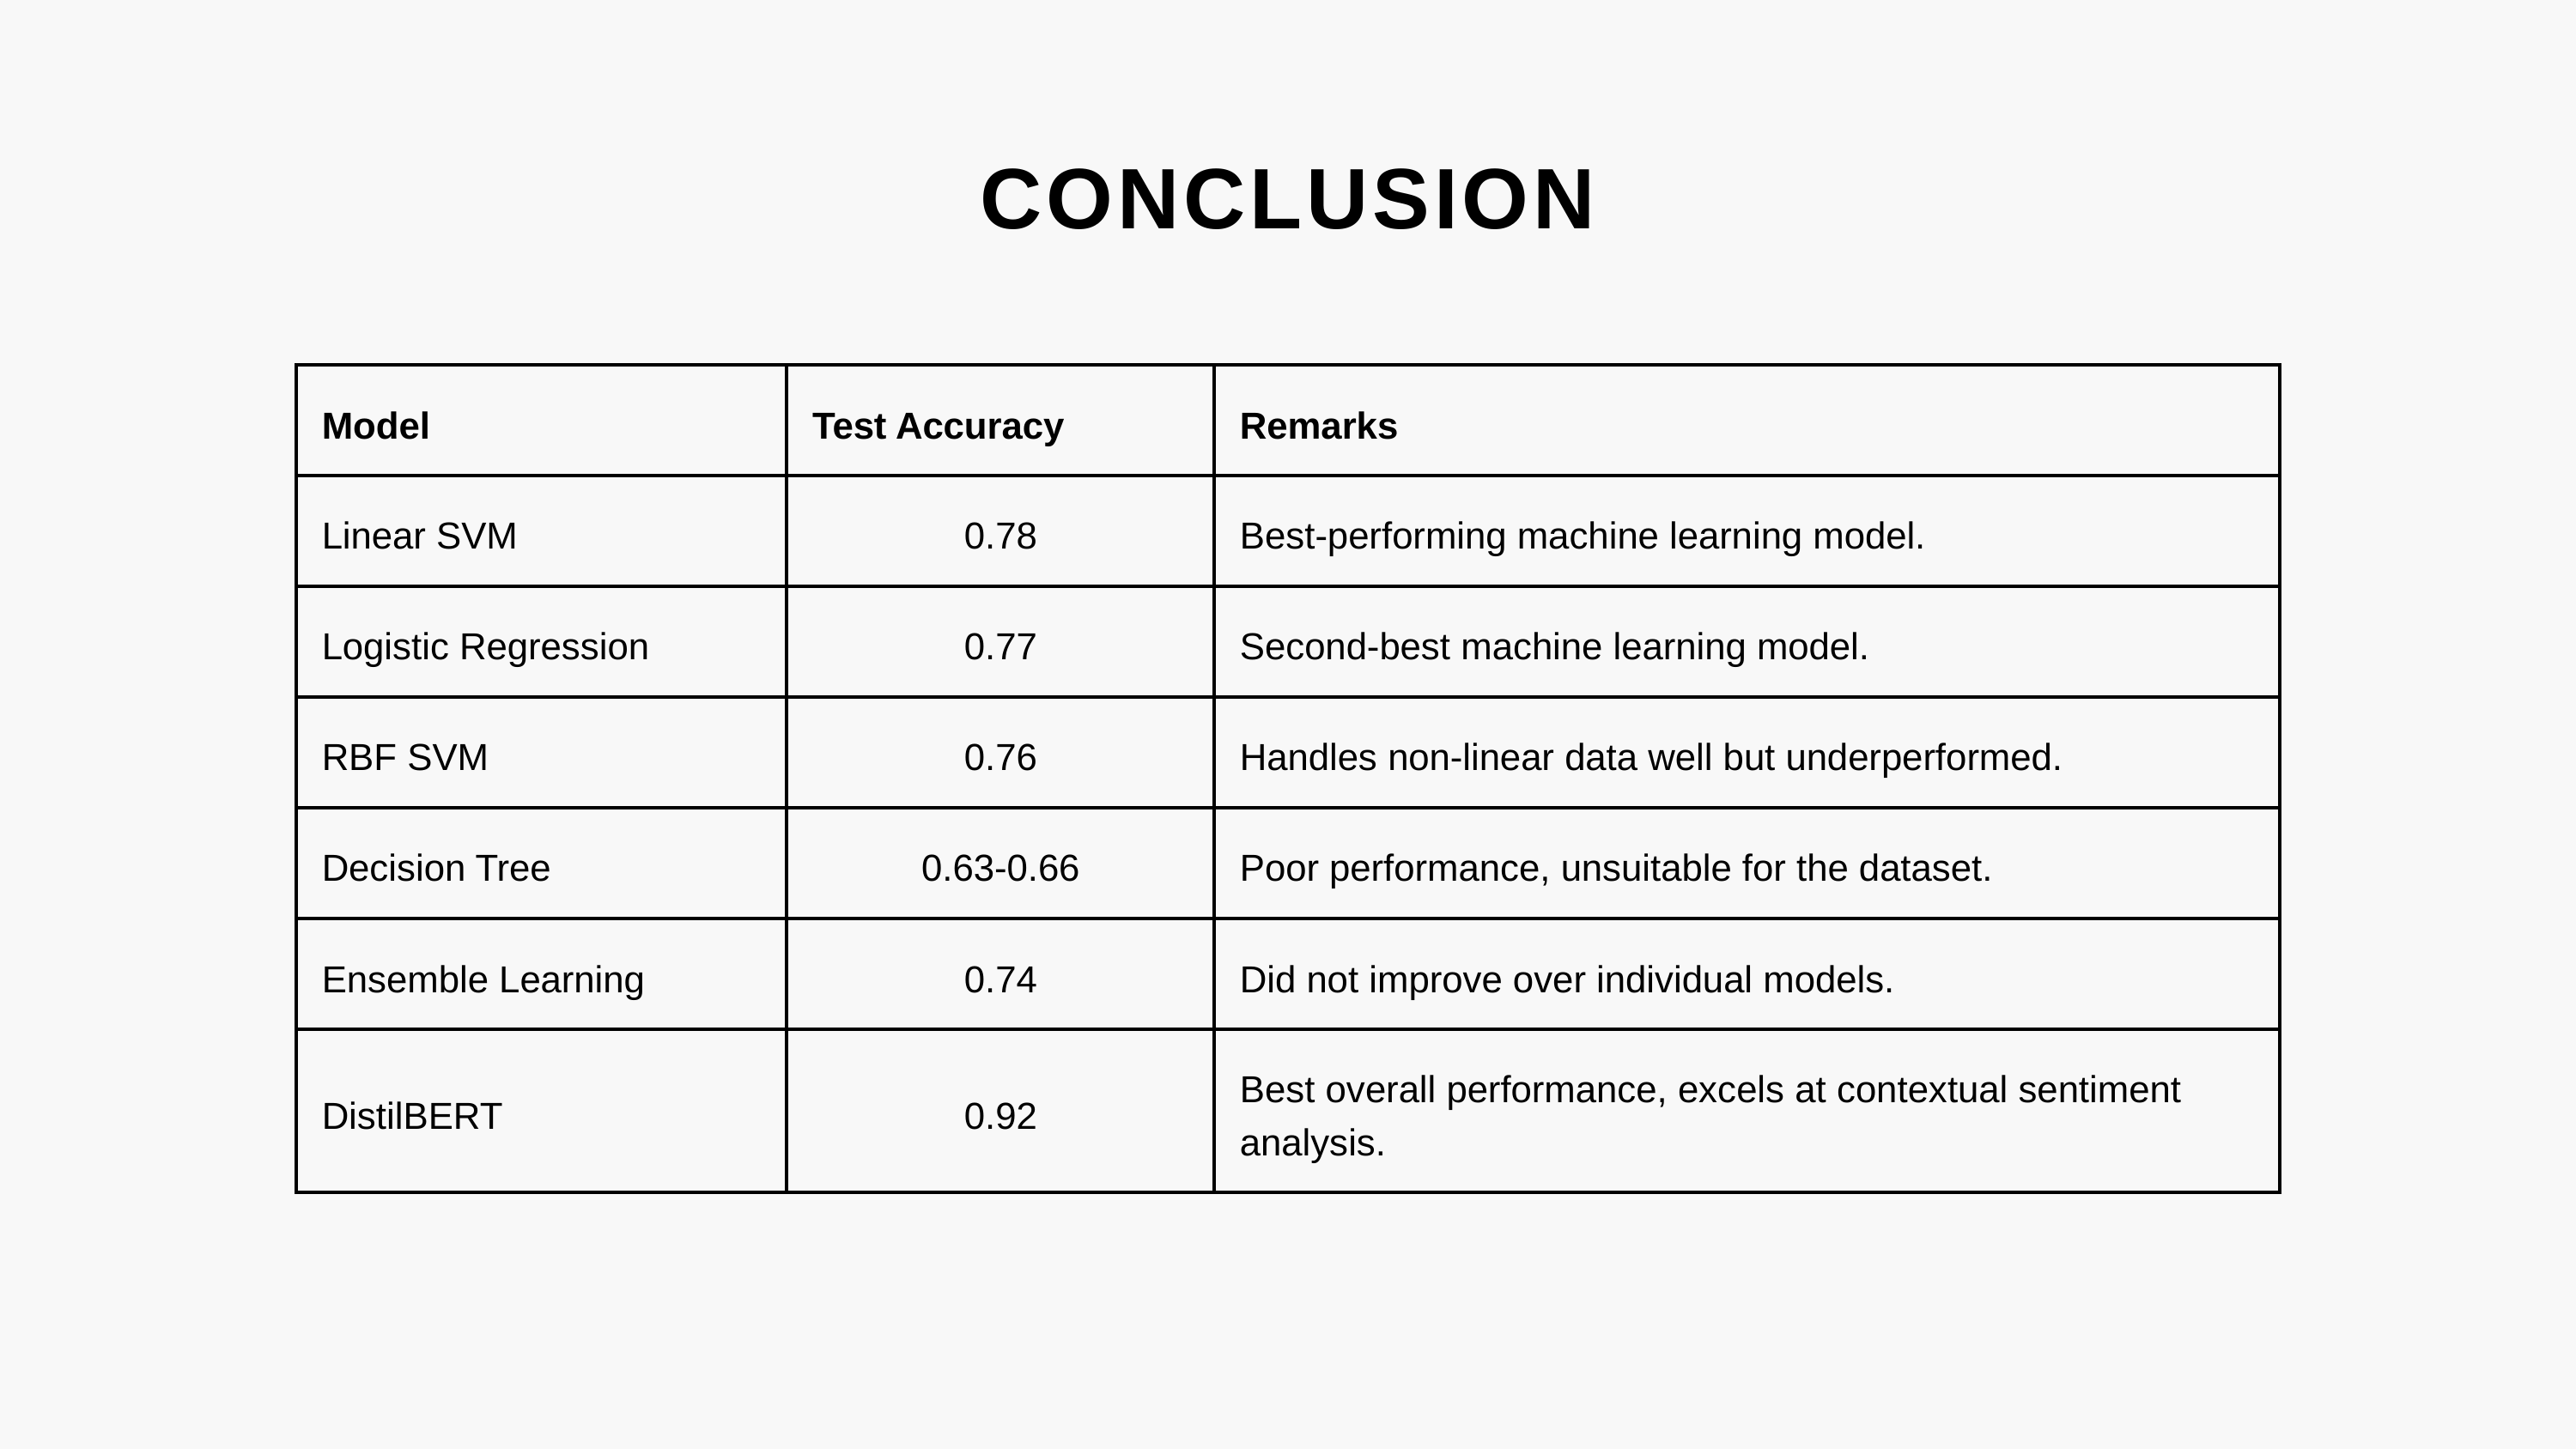

CONCLUSION
| Model | Test Accuracy | Remarks |
| --- | --- | --- |
| Linear SVM | 0.78 | Best-performing machine learning model. |
| Logistic Regression | 0.77 | Second-best machine learning model. |
| RBF SVM | 0.76 | Handles non-linear data well but underperformed. |
| Decision Tree | 0.63-0.66 | Poor performance, unsuitable for the dataset. |
| Ensemble Learning | 0.74 | Did not improve over individual models. |
| DistilBERT | 0.92 | Best overall performance, excels at contextual sentiment analysis. |